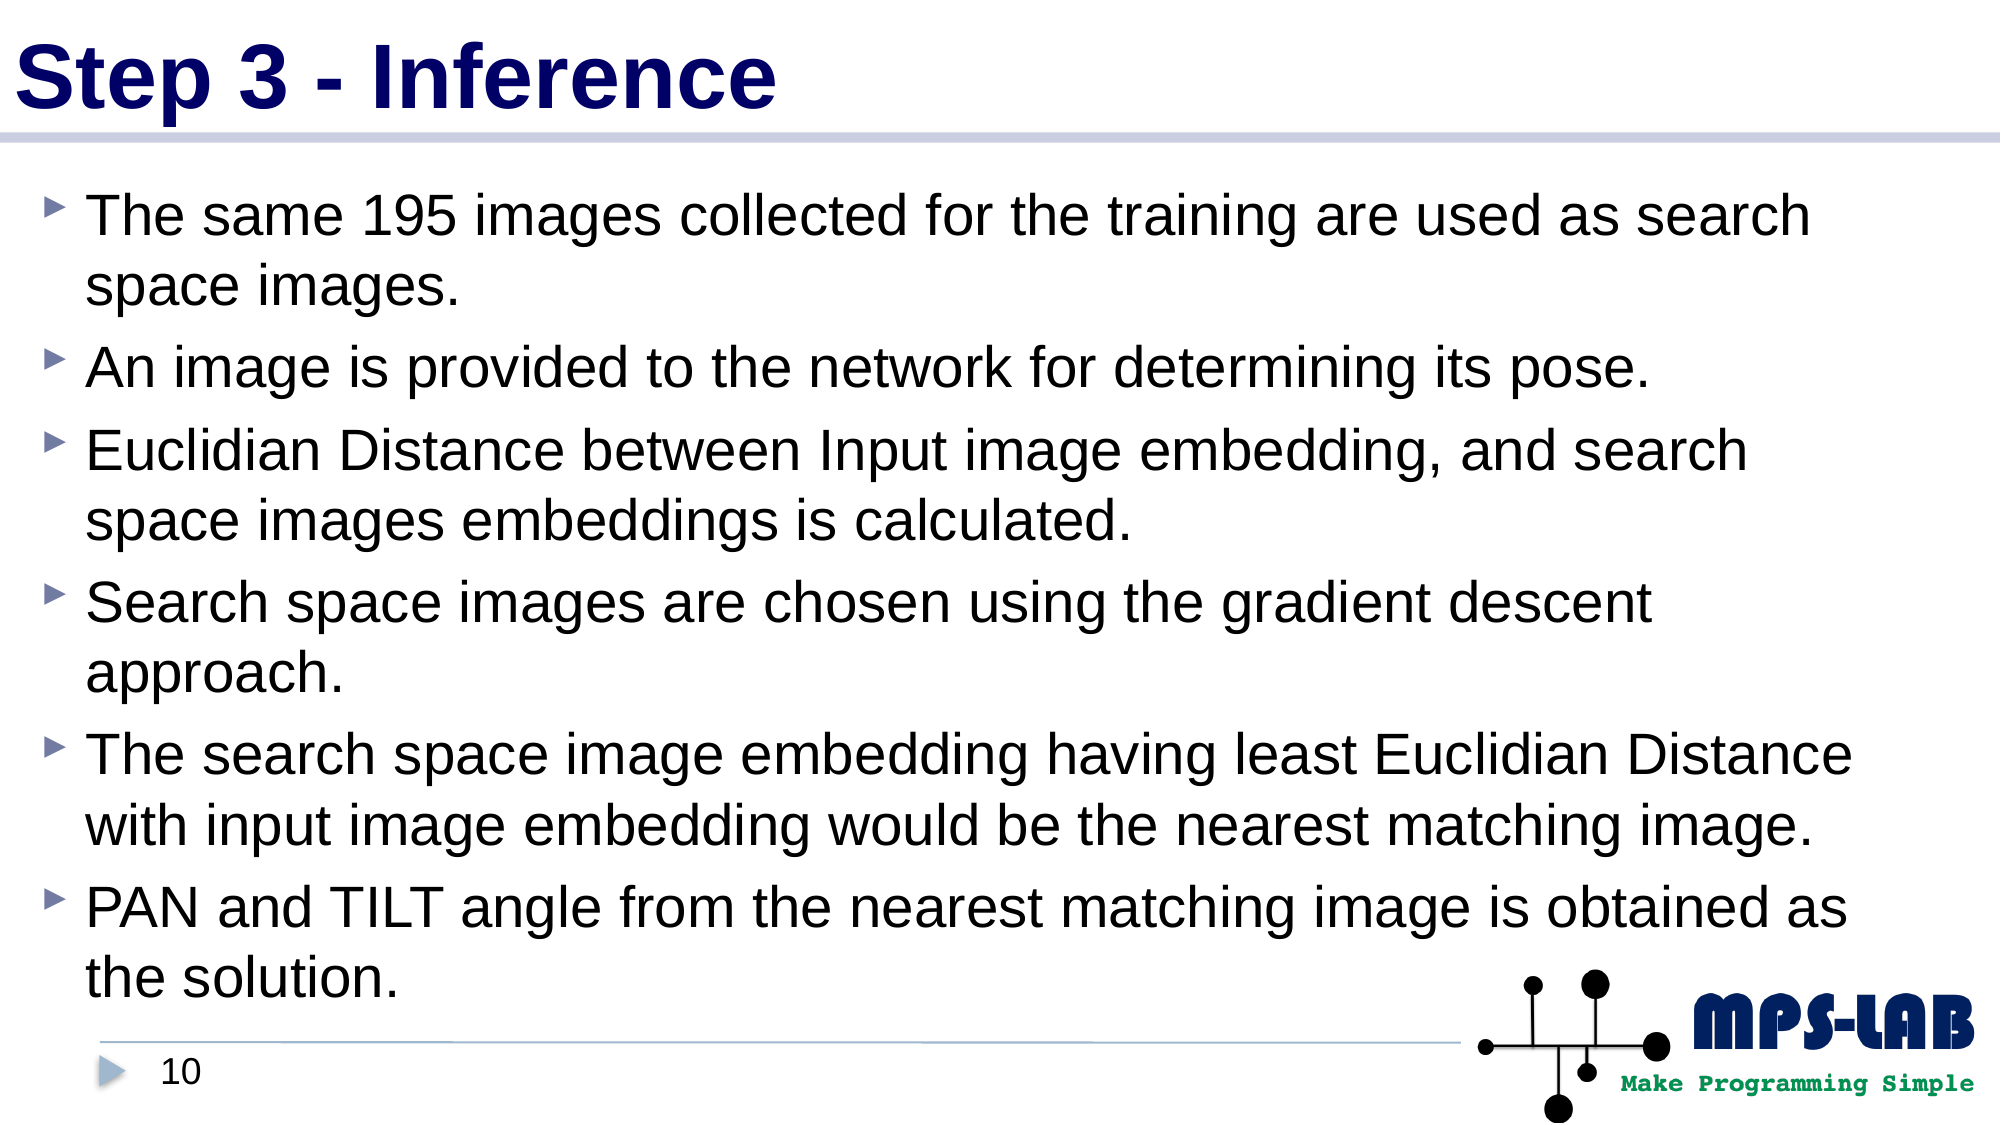

# Step 3 - Inference
The same 195 images collected for the training are used as search space images.
An image is provided to the network for determining its pose.
Euclidian Distance between Input image embedding, and search space images embeddings is calculated.
Search space images are chosen using the gradient descent approach.
The search space image embedding having least Euclidian Distance with input image embedding would be the nearest matching image.
PAN and TILT angle from the nearest matching image is obtained as the solution.
10